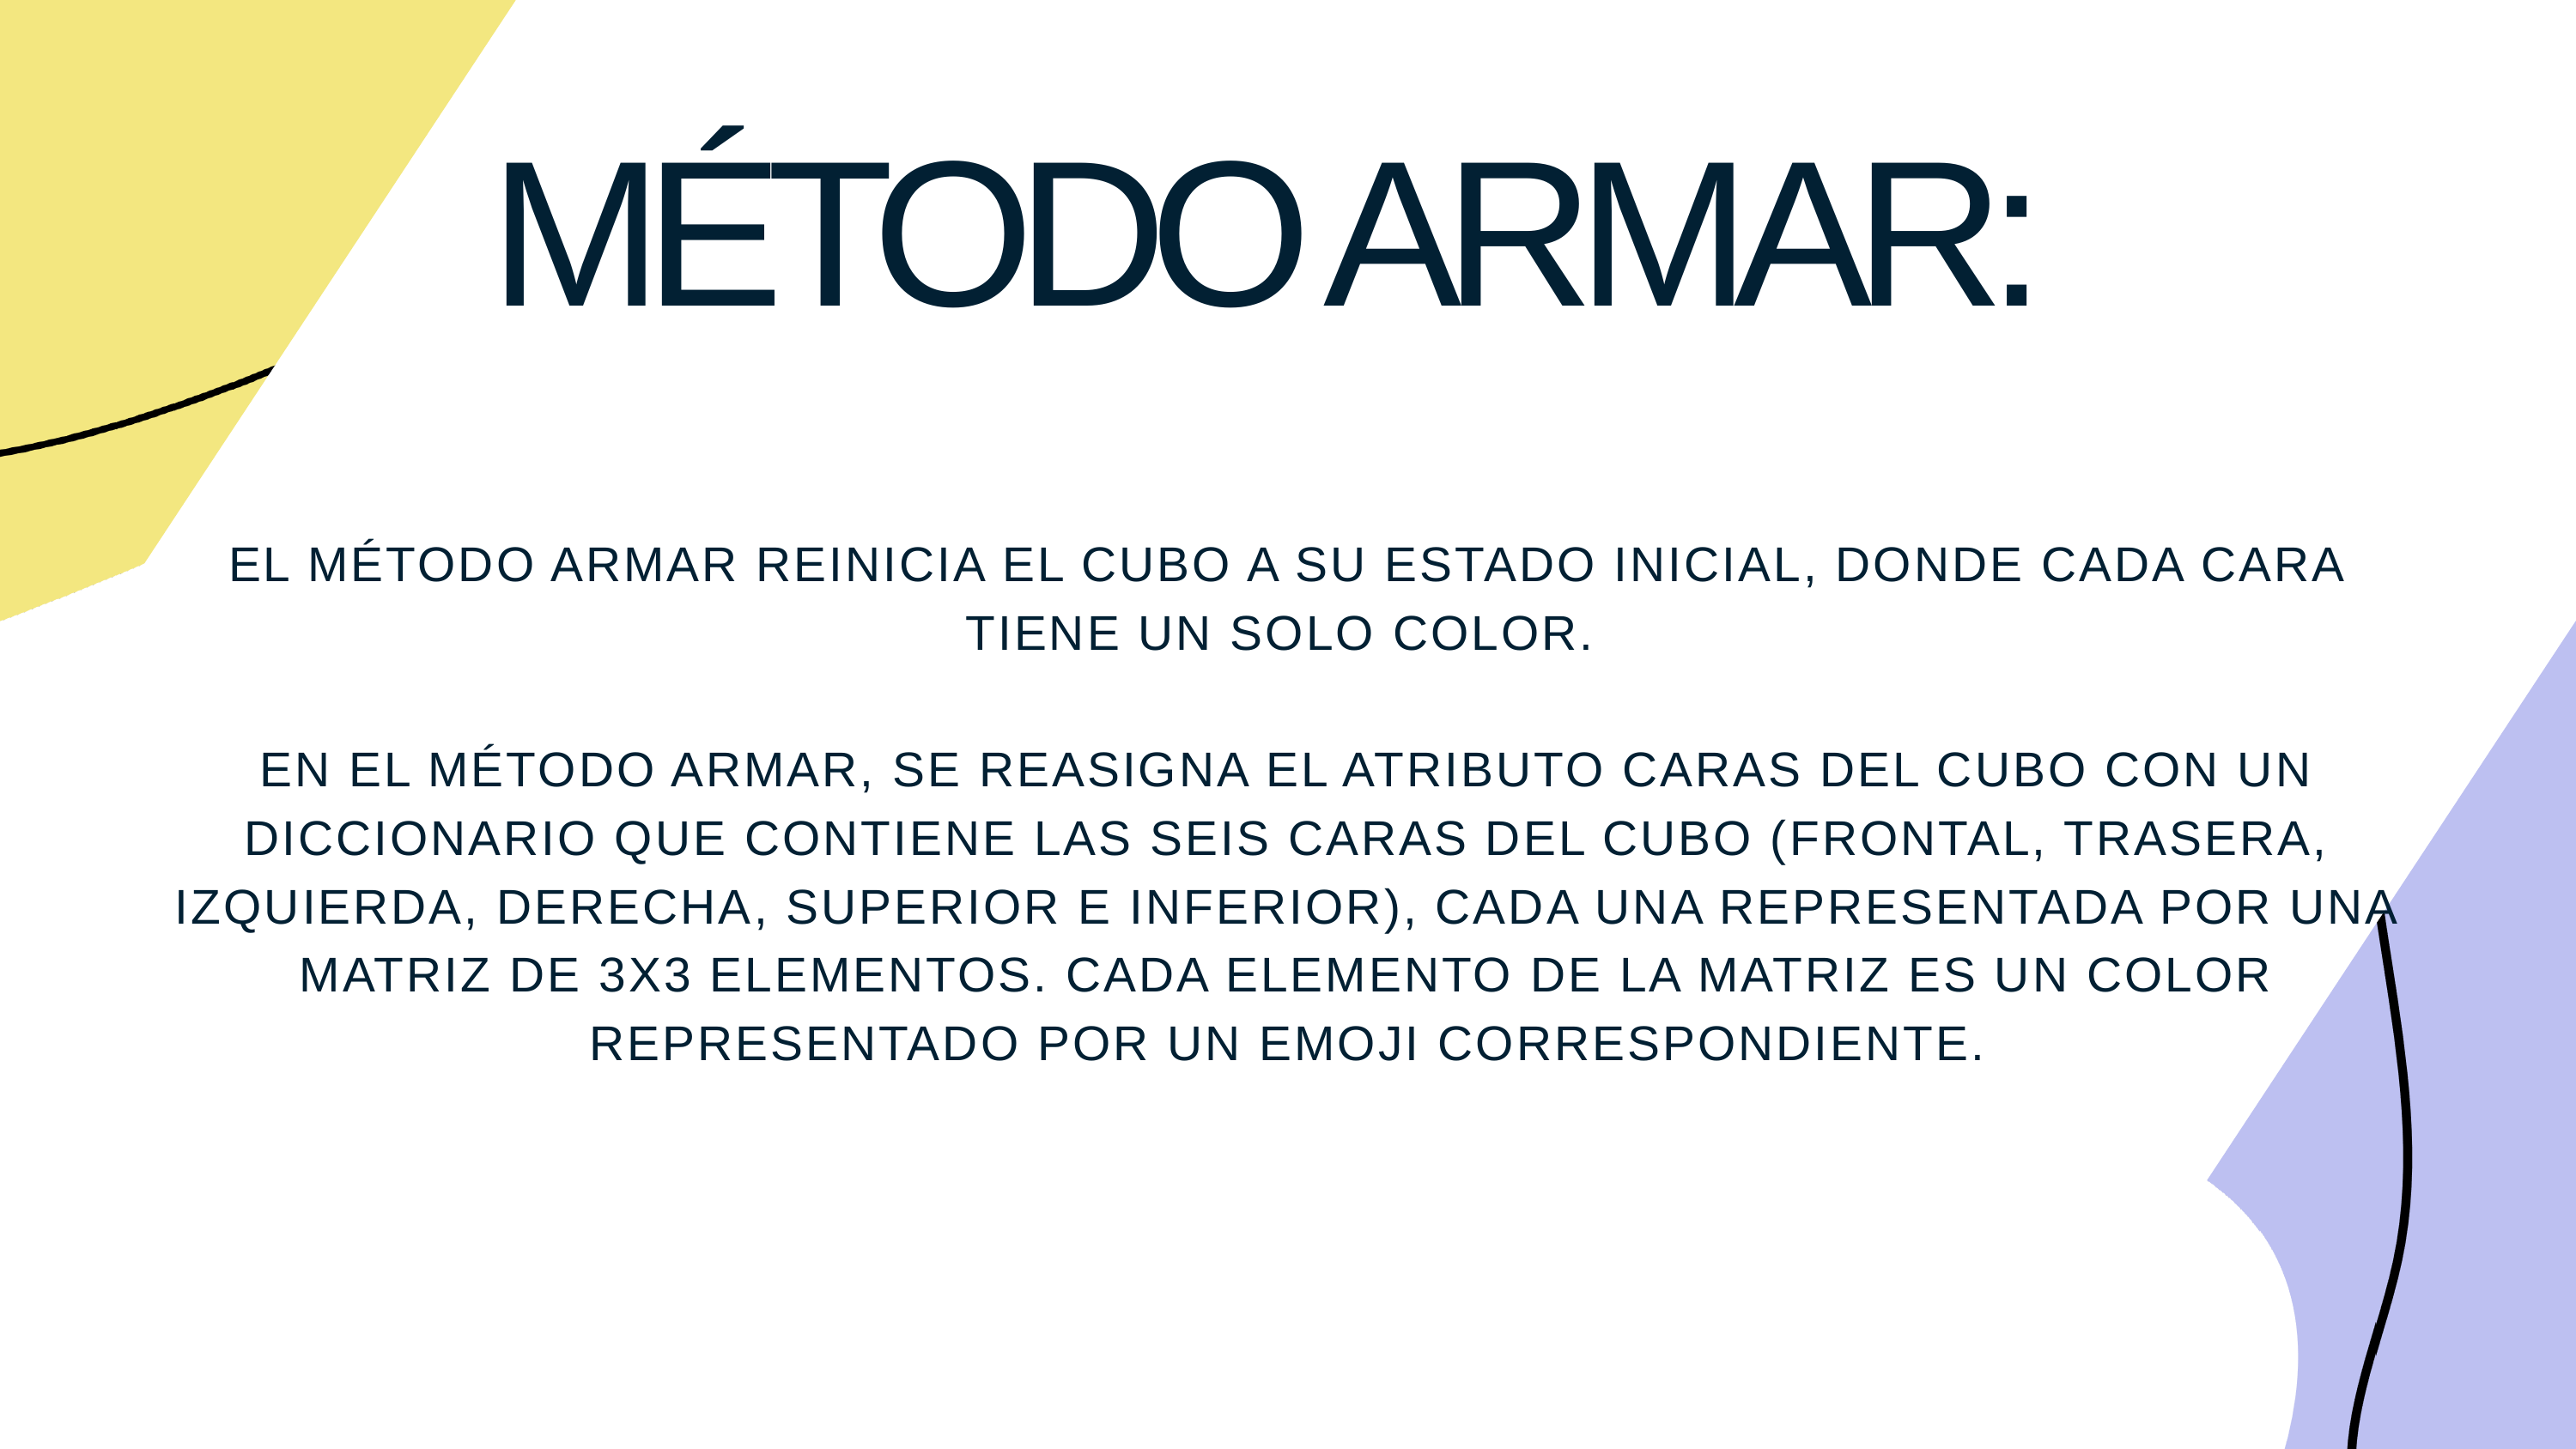

MÉTODO ARMAR:

EL MÉTODO ARMAR REINICIA EL CUBO A SU ESTADO INICIAL, DONDE CADA CARA TIENE UN SOLO COLOR.

EN EL MÉTODO ARMAR, SE REASIGNA EL ATRIBUTO CARAS DEL CUBO CON UN DICCIONARIO QUE CONTIENE LAS SEIS CARAS DEL CUBO (FRONTAL, TRASERA, IZQUIERDA, DERECHA, SUPERIOR E INFERIOR), CADA UNA REPRESENTADA POR UNA MATRIZ DE 3X3 ELEMENTOS. CADA ELEMENTO DE LA MATRIZ ES UN COLOR REPRESENTADO POR UN EMOJI CORRESPONDIENTE.